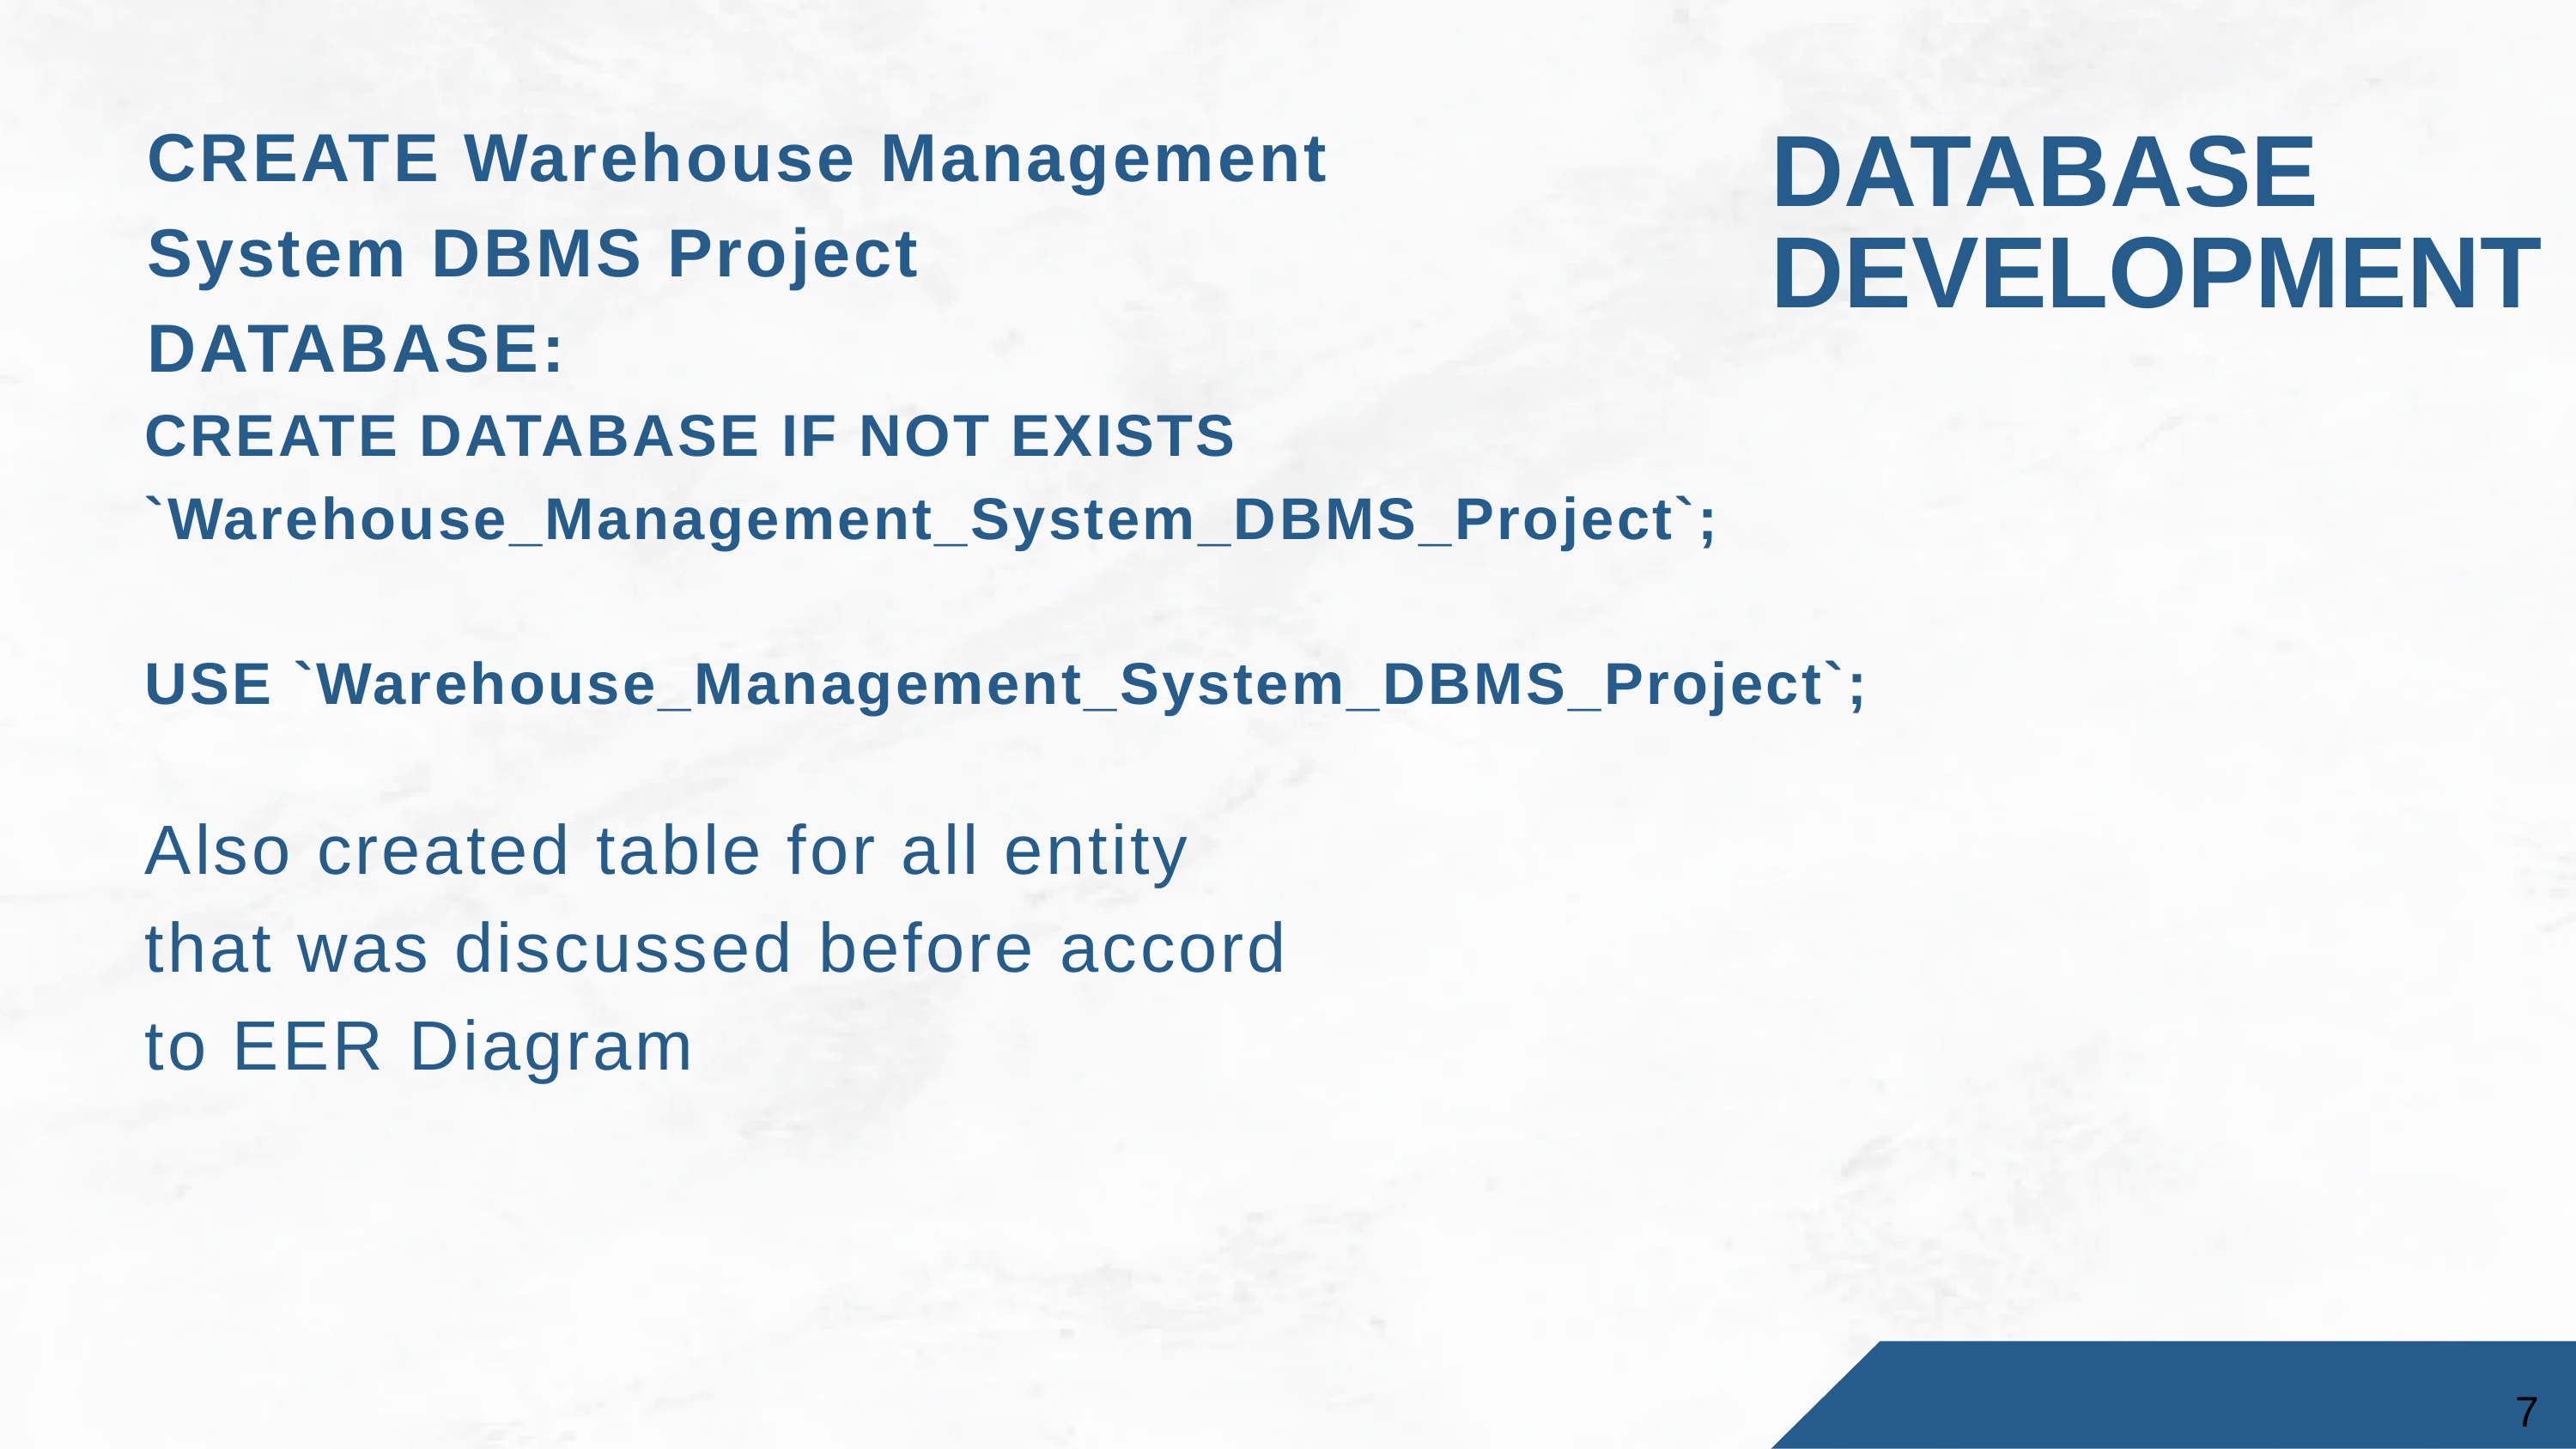

CREATE Warehouse Management System DBMS Project
DATABASE:

DATABASE DEVELOPMENT
CREATE DATABASE IF NOT EXISTS `Warehouse_Management_System_DBMS_Project`;

USE `Warehouse_Management_System_DBMS_Project`;

Also created table for all entity that was discussed before accord to EER Diagram

7